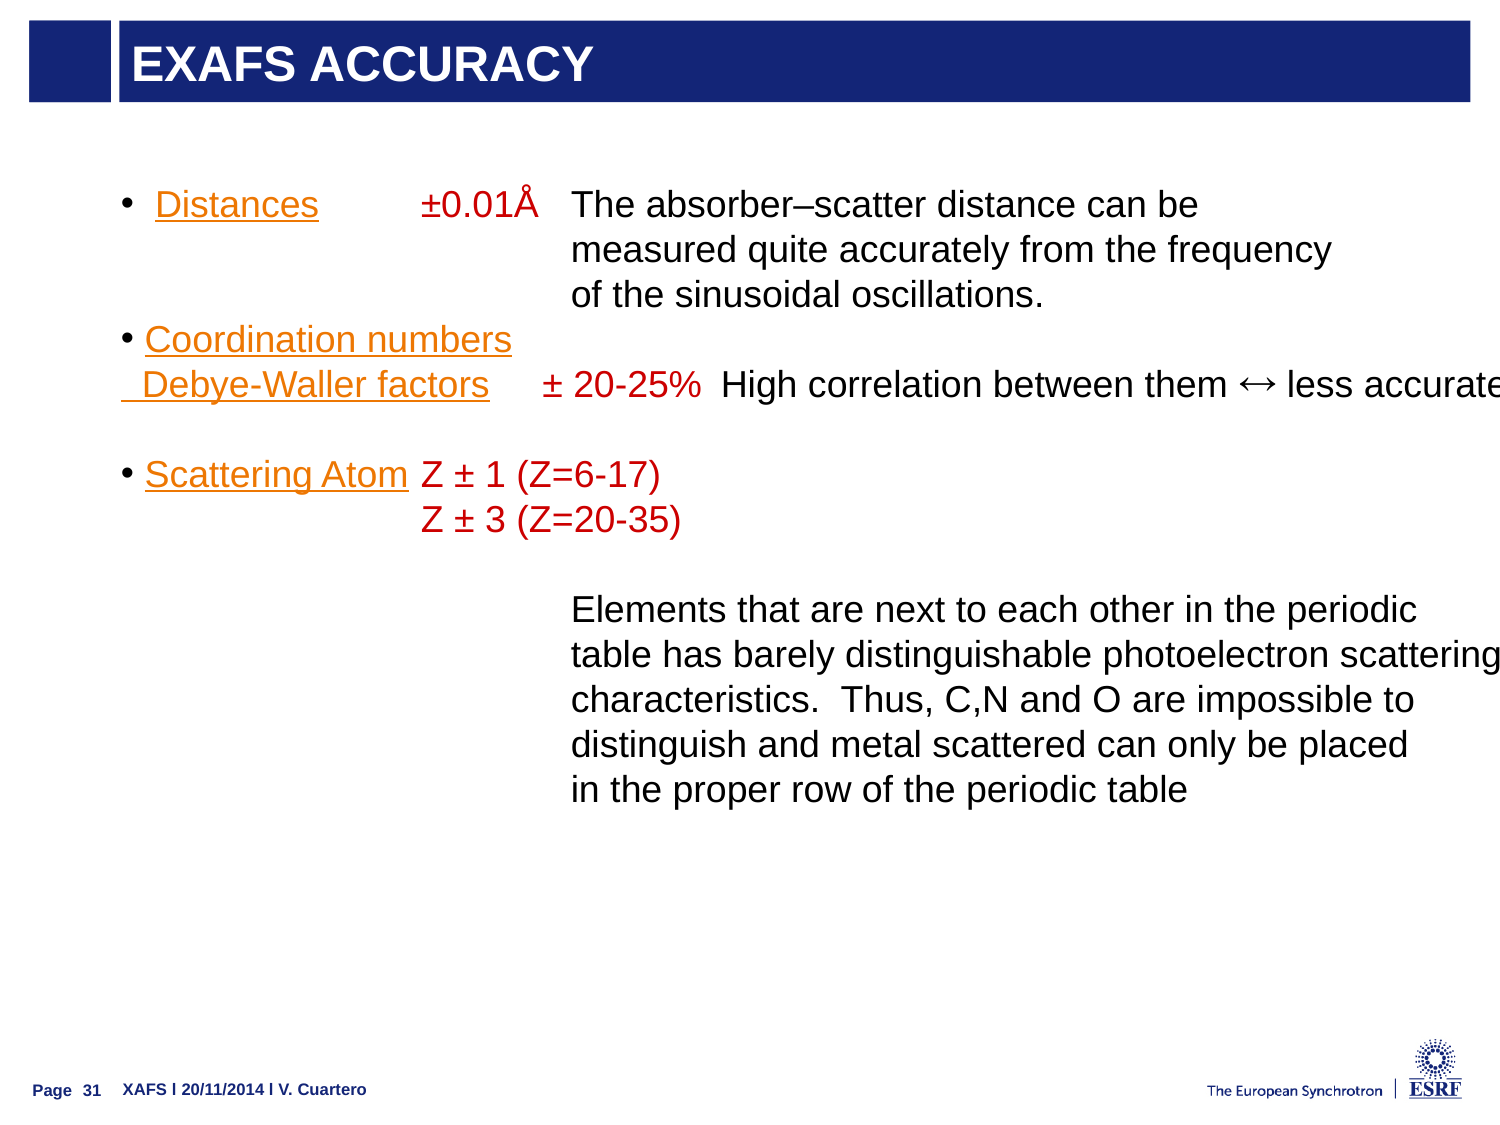

# Exafs accuracy
  Distances	±0.01Å	The absorber–scatter distance can be
			measured quite accurately from the frequency
			of the sinusoidal oscillations.
 Coordination numbers
  Debye-Waller factors     ± 20-25%	High correlation between them ↔ less accurate

 Scattering Atom	Z ± 1 (Z=6-17)
		Z ± 3 (Z=20-35)

			Elements that are next to each other in the periodic
			table has barely distinguishable photoelectron scattering
			characteristics.  Thus, C,N and O are impossible to
			distinguish and metal scattered can only be placed
			in the proper row of the periodic table

Page 31
 XAFS l 20/11/2014 l V. Cuartero